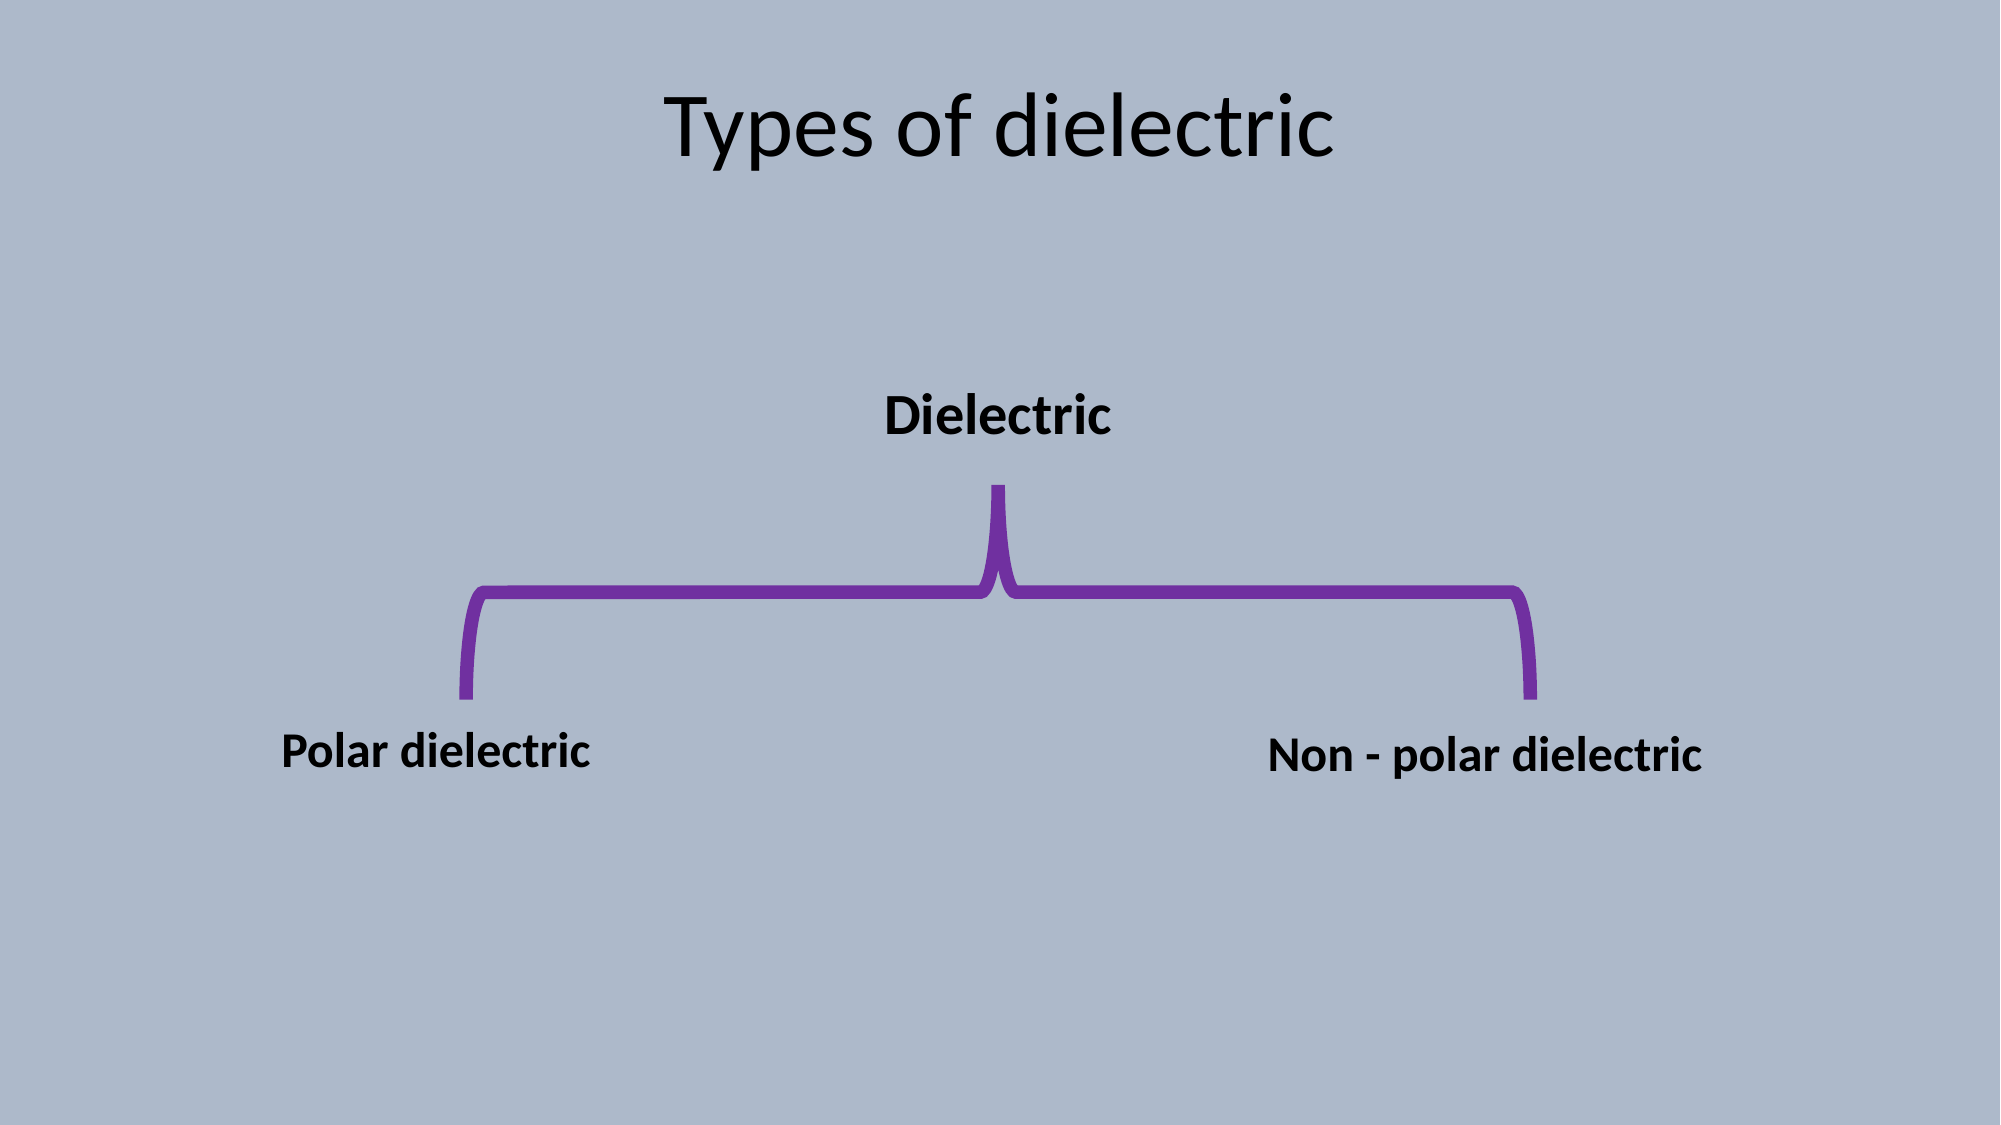

# Types of dielectric

Dielectric
Polar dielectric
Non - polar dielectric